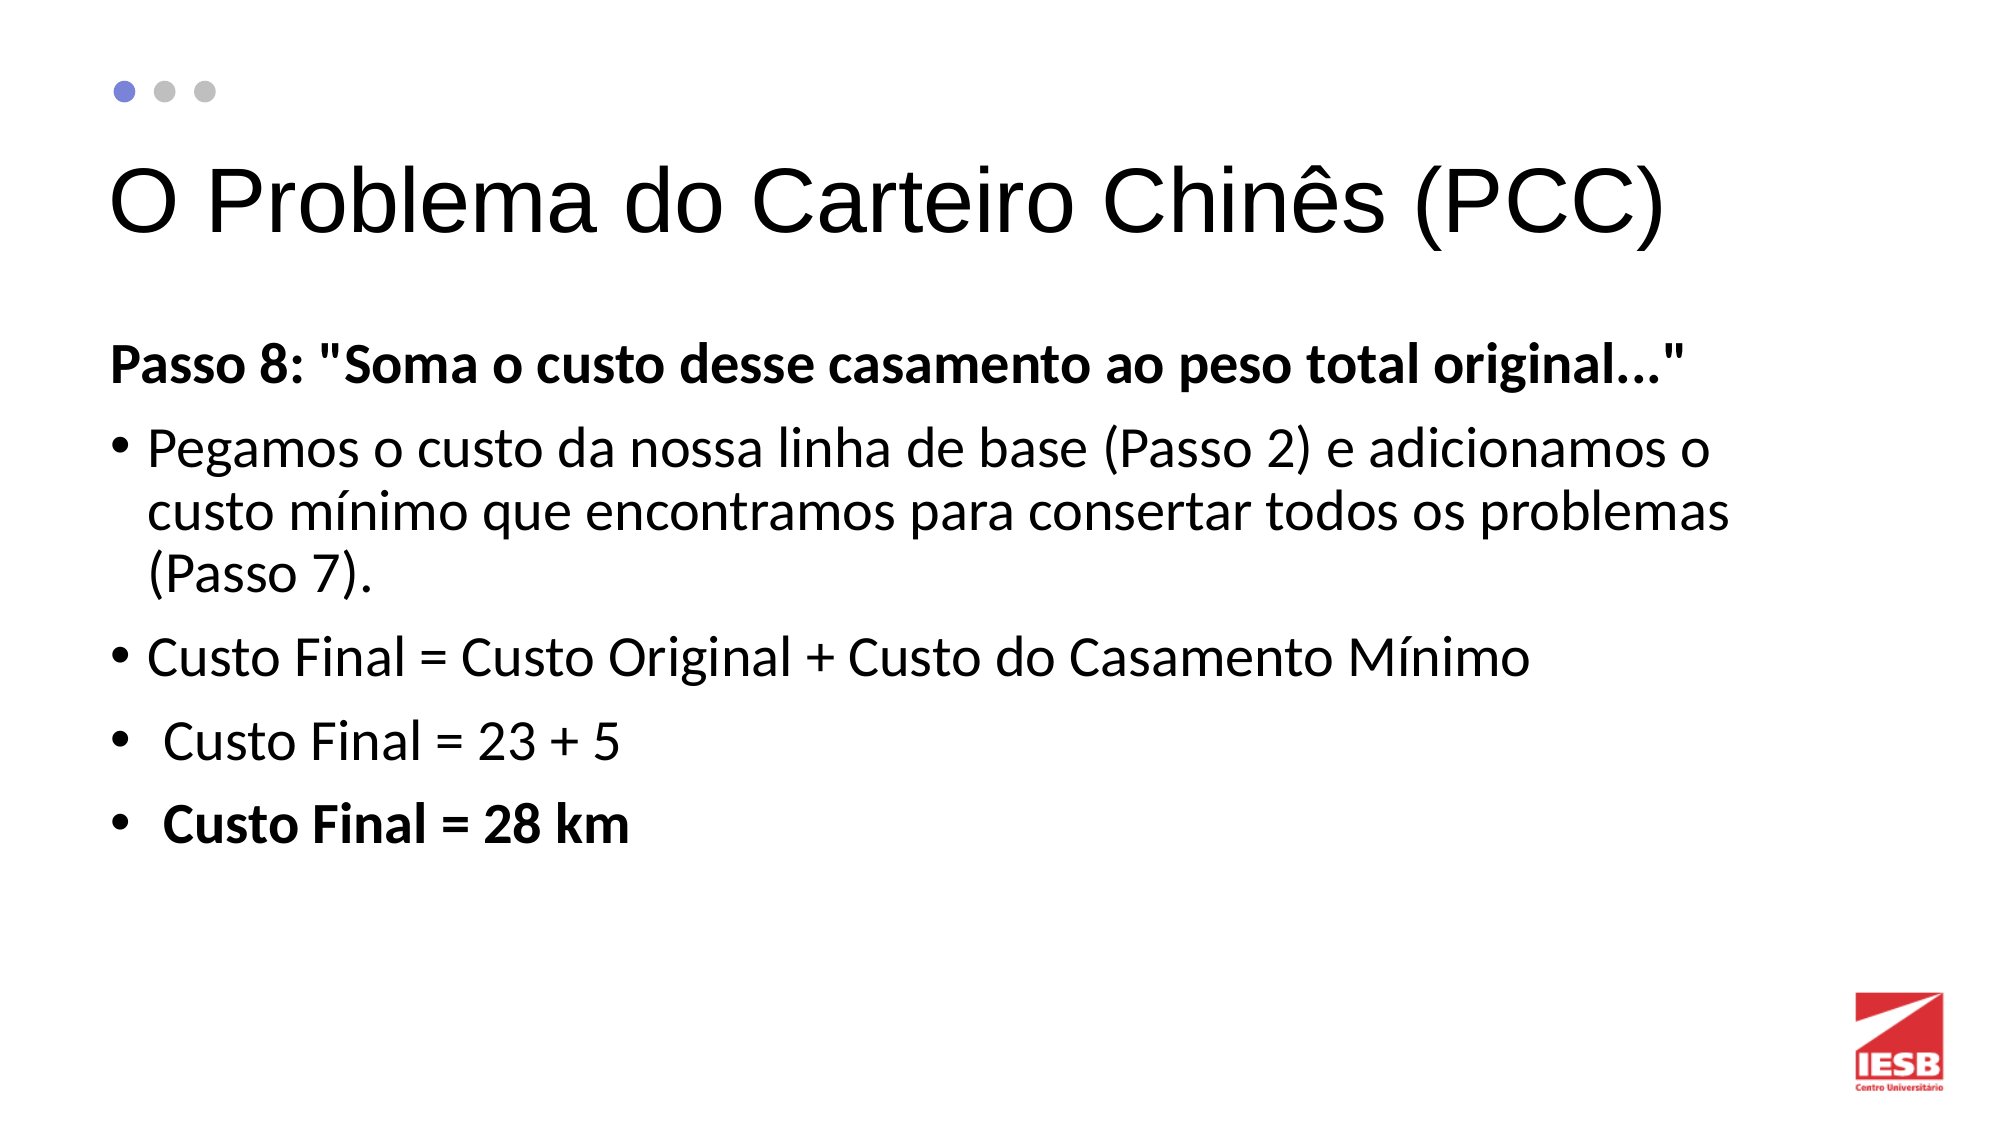

# O Problema do Carteiro Chinês (PCC)
Passo 8: "Soma o custo desse casamento ao peso total original..."
Pegamos o custo da nossa linha de base (Passo 2) e adicionamos o custo mínimo que encontramos para consertar todos os problemas (Passo 7).
Custo Final = Custo Original + Custo do Casamento Mínimo
 Custo Final = 23 + 5
 Custo Final = 28 km